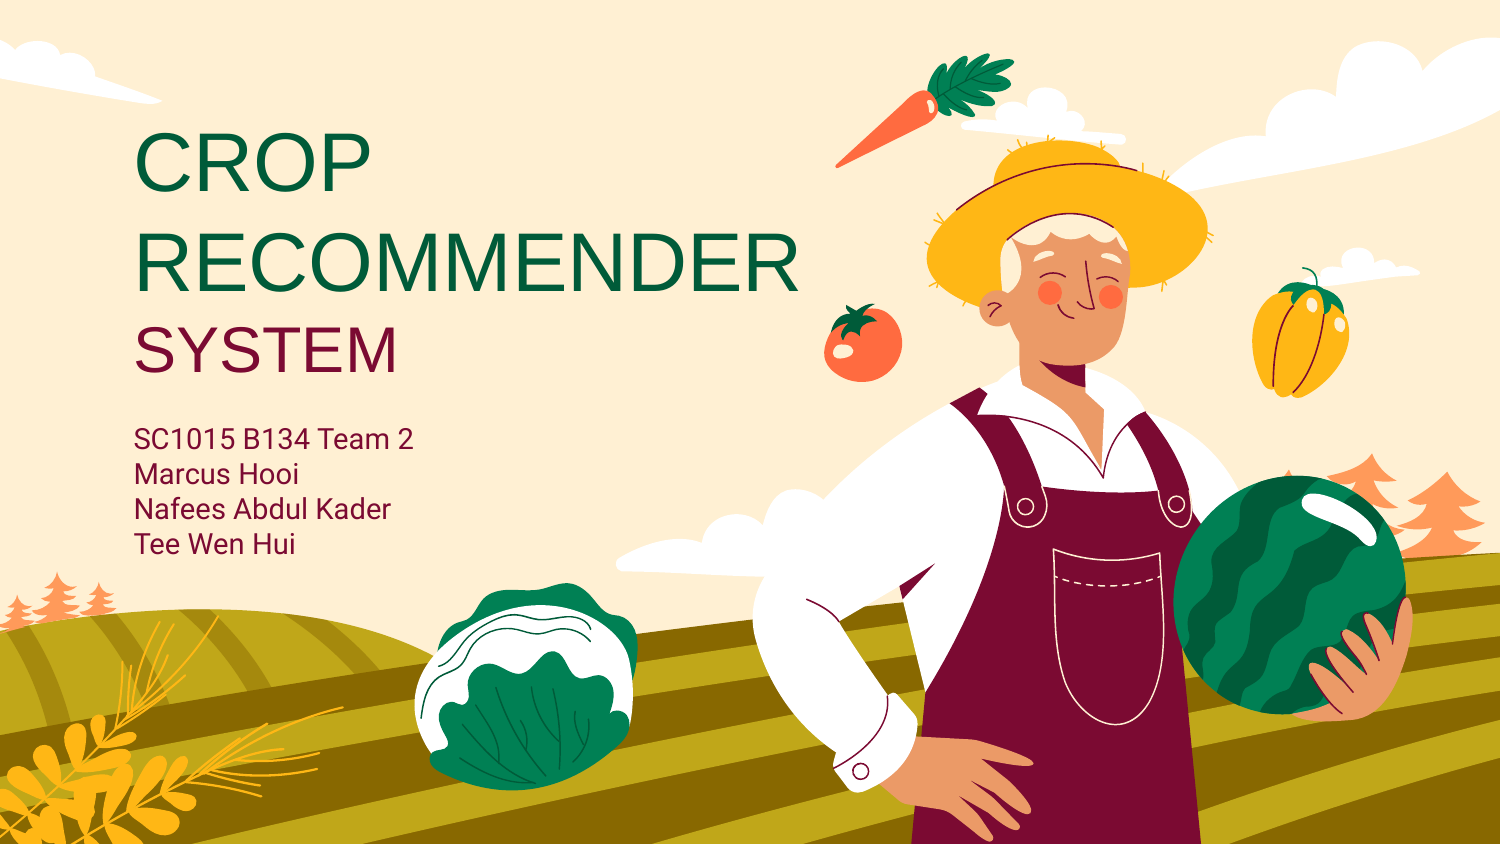

# CROP RECOMMENDER SYSTEM

SC1015 B134 Team 2
Marcus Hooi
Nafees Abdul Kader
Tee Wen Hui